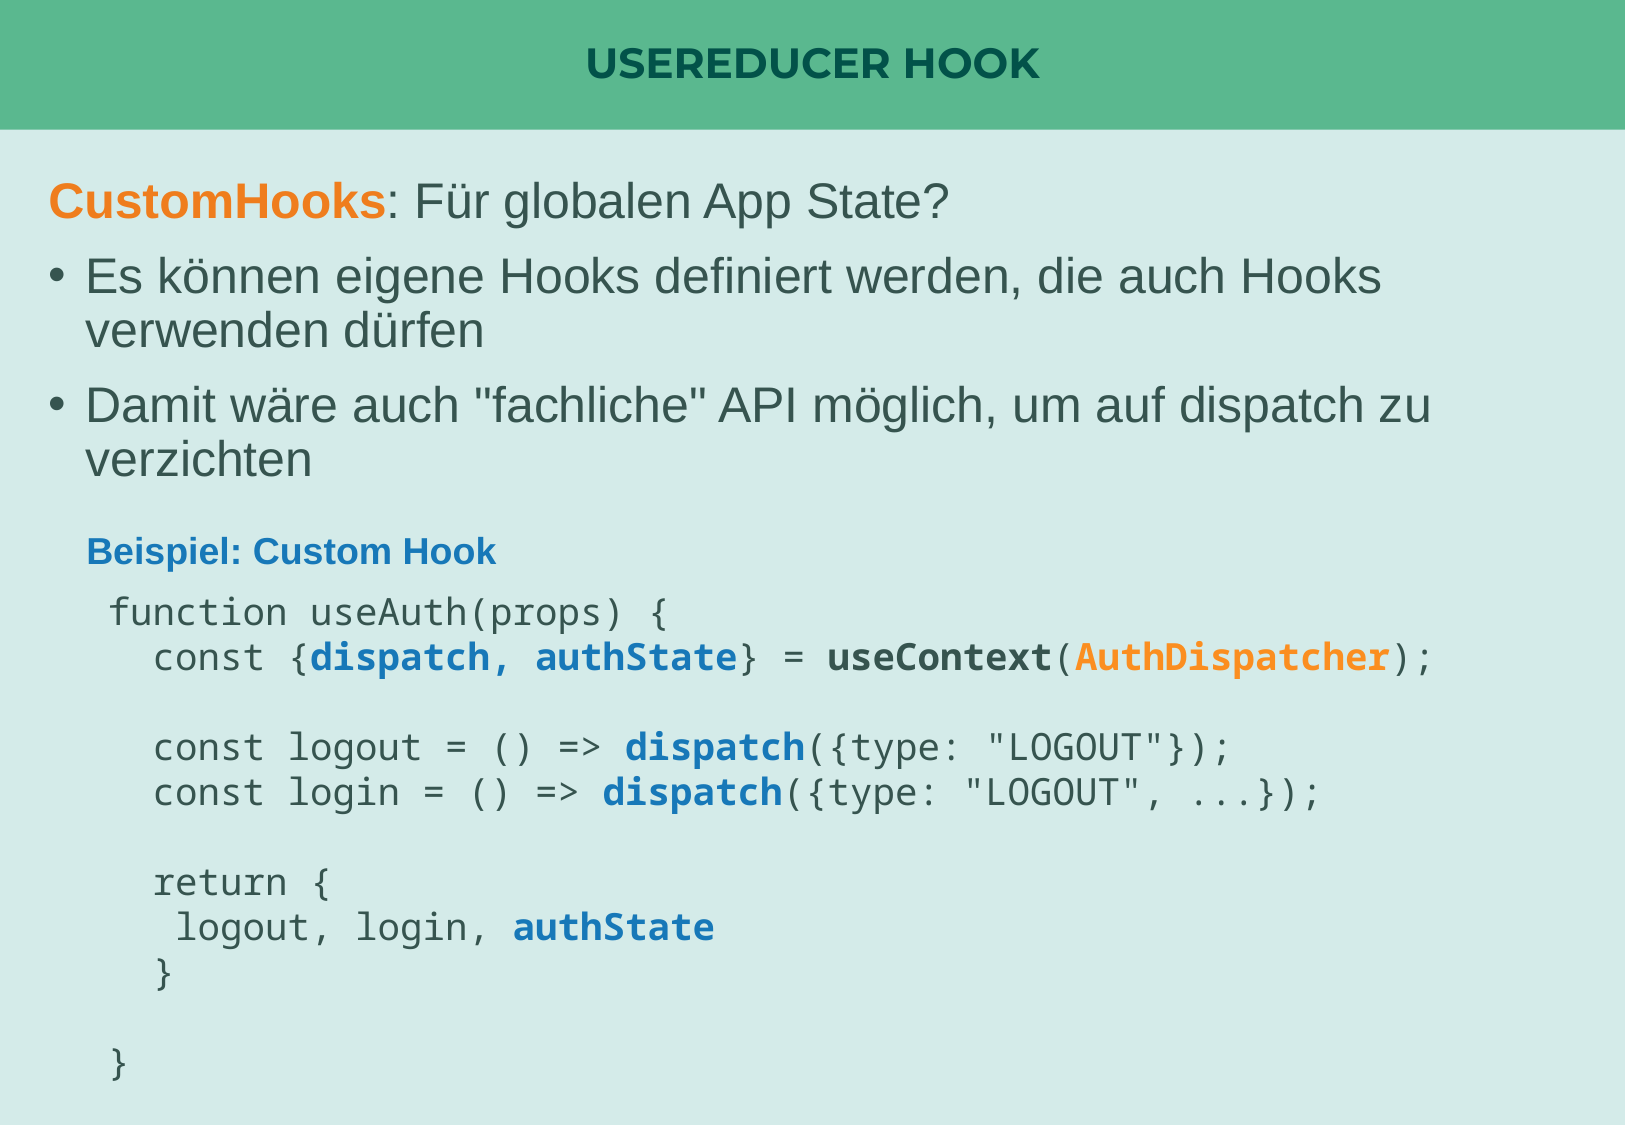

# useReducer Hook
CustomHooks: Für globalen App State?
Es können eigene Hooks definiert werden, die auch Hooks verwenden dürfen
Damit wäre auch "fachliche" API möglich, um auf dispatch zu verzichten

Beispiel: Custom Hook
Beispiel: ChatPage oder Tabs

Beispiel: UserStatsPage für fetch ?
function useAuth(props) {
  const {dispatch, authState} = useContext(AuthDispatcher);

  const logout = () => dispatch({type: "LOGOUT"});
  const login = () => dispatch({type: "LOGOUT", ...});

  return {
   logout, login, authState
  }

}